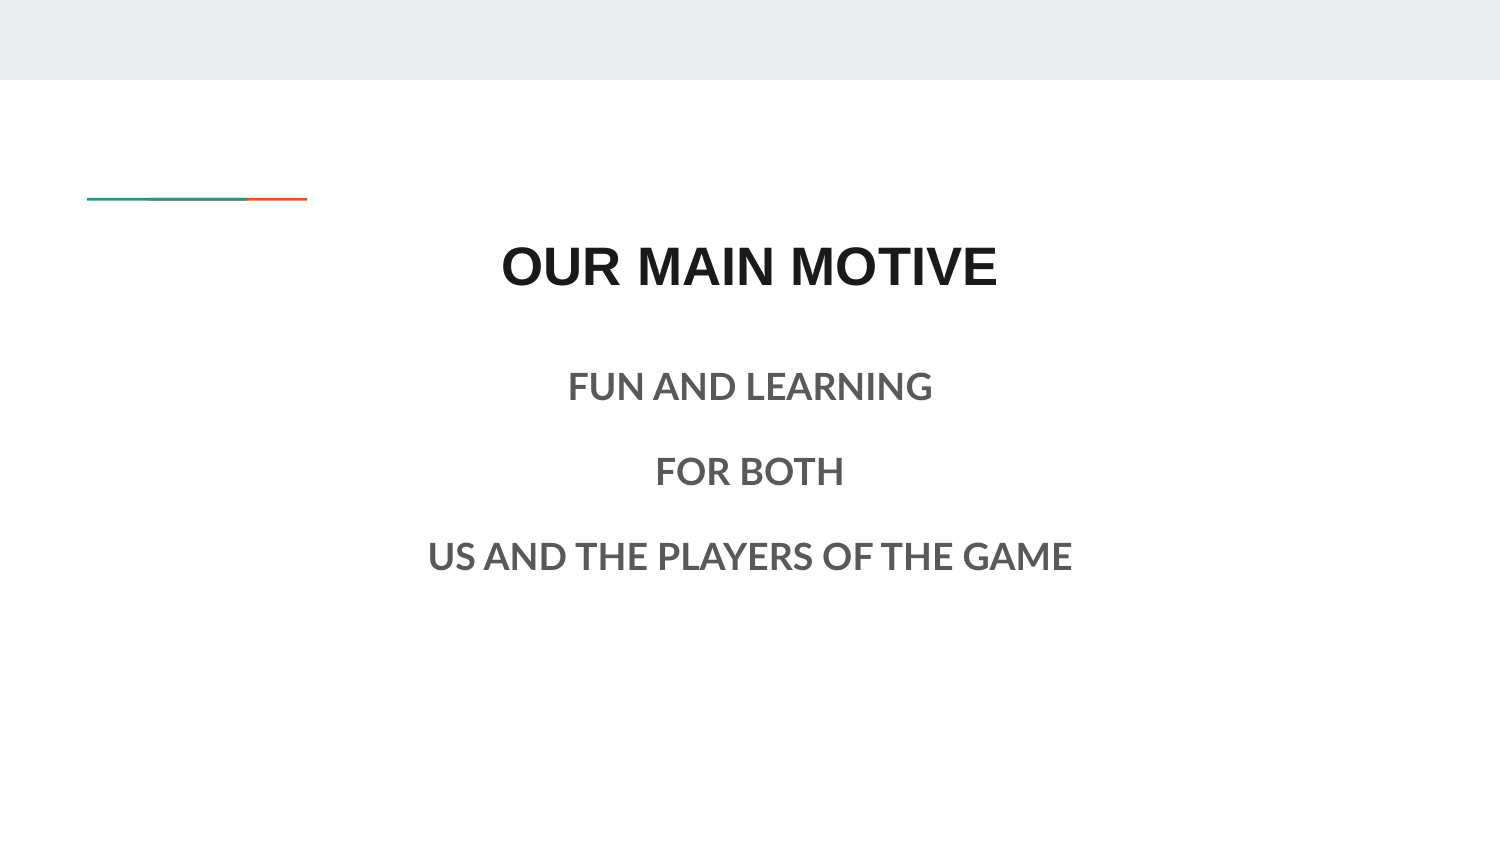

# OUR MAIN MOTIVE
FUN AND LEARNING
FOR BOTH
US AND THE PLAYERS OF THE GAME